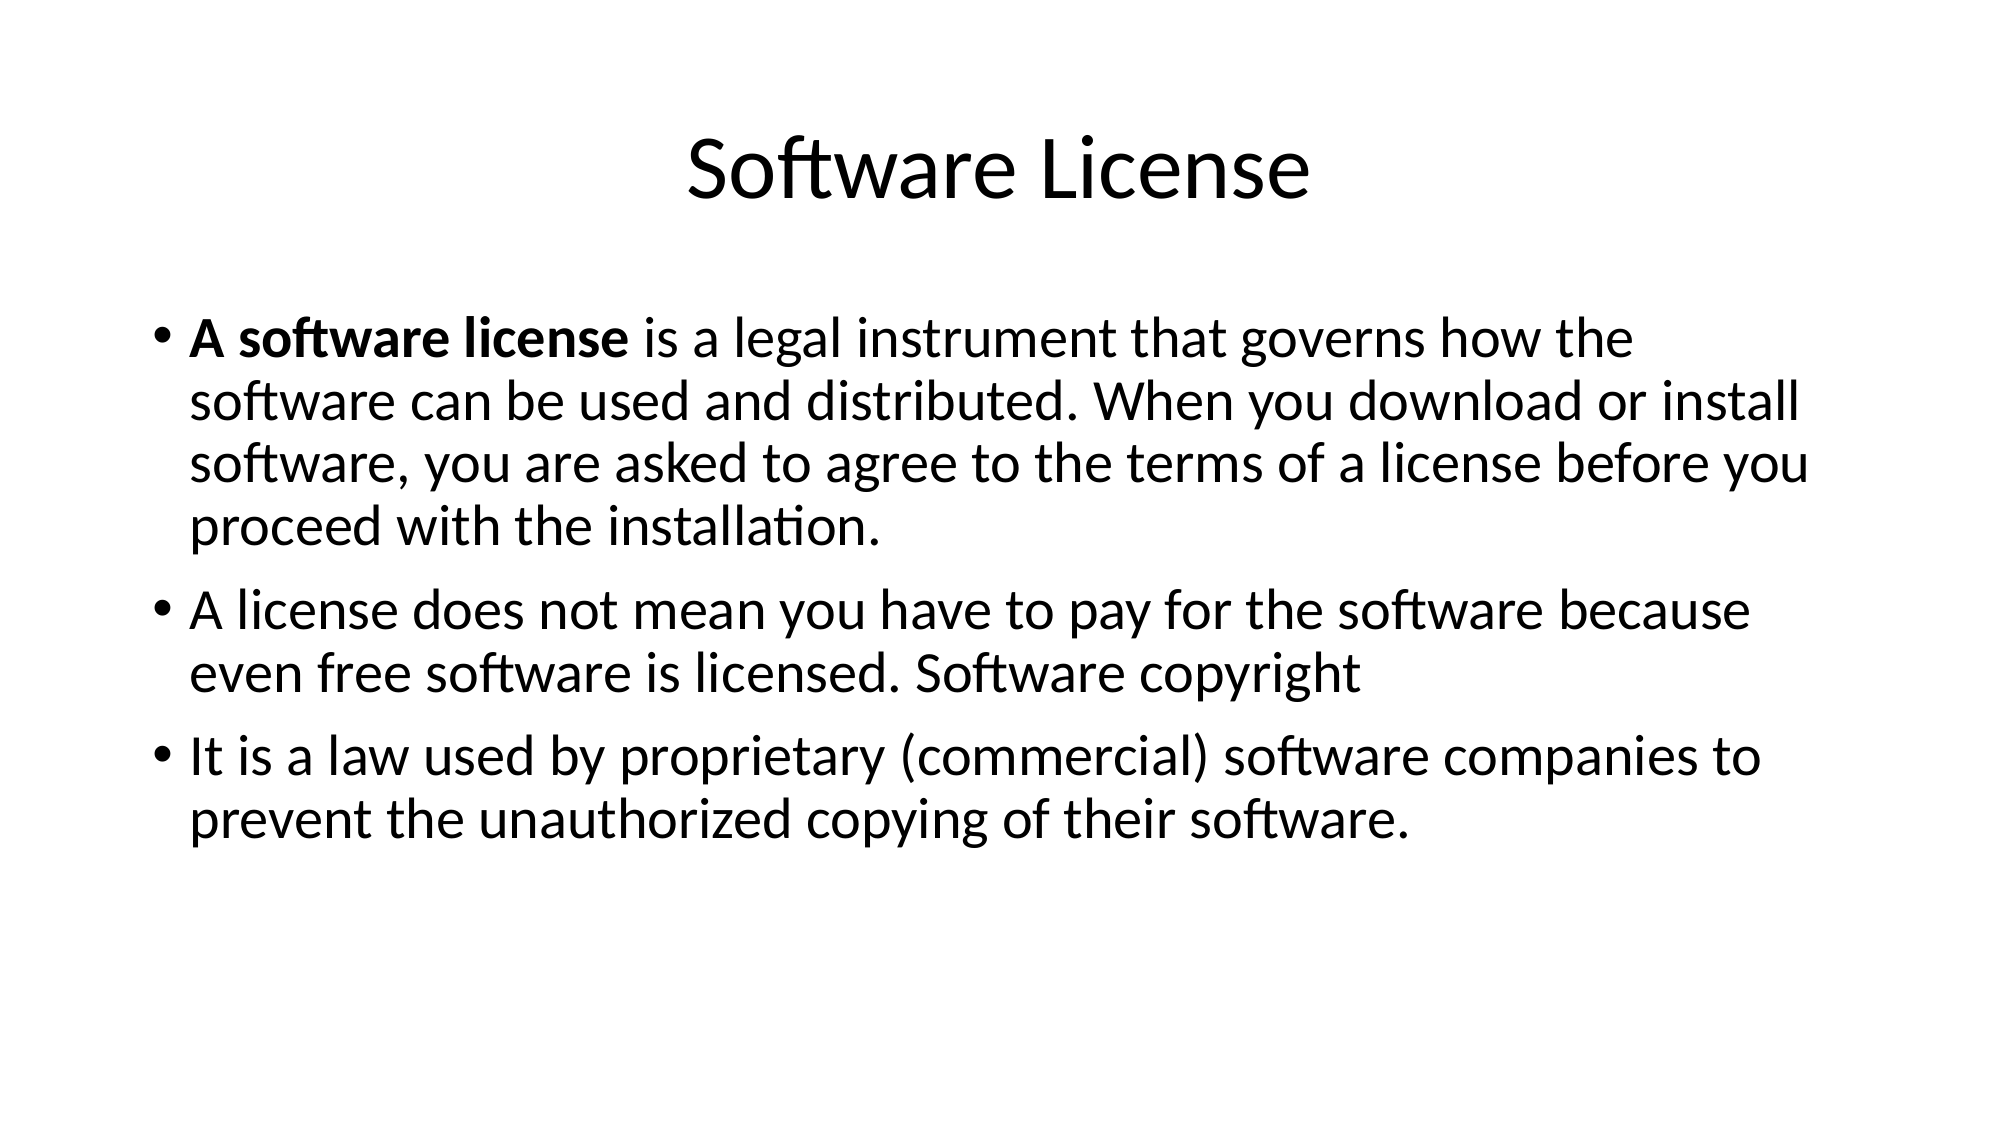

# Software License
A software license is a legal instrument that governs how the software can be used and distributed. When you download or install software, you are asked to agree to the terms of a license before you proceed with the installation.
A license does not mean you have to pay for the software because even free software is licensed. Software copyright
It is a law used by proprietary (commercial) software companies to prevent the unauthorized copying of their software.